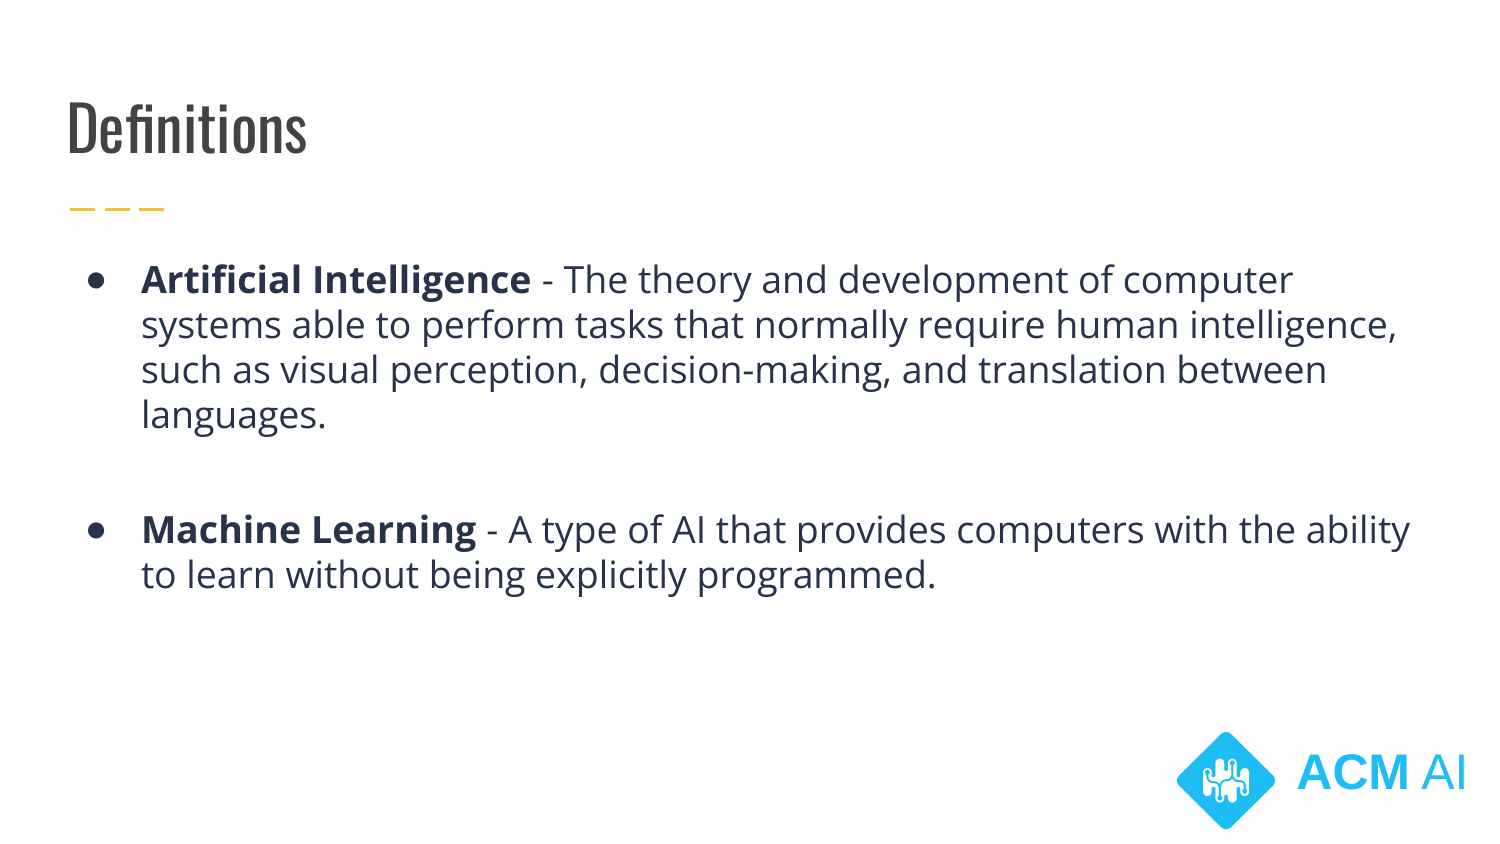

# Definitions
Artificial Intelligence - The theory and development of computer systems able to perform tasks that normally require human intelligence, such as visual perception, decision-making, and translation between languages.

Machine Learning - A type of AI that provides computers with the ability to learn without being explicitly programmed.